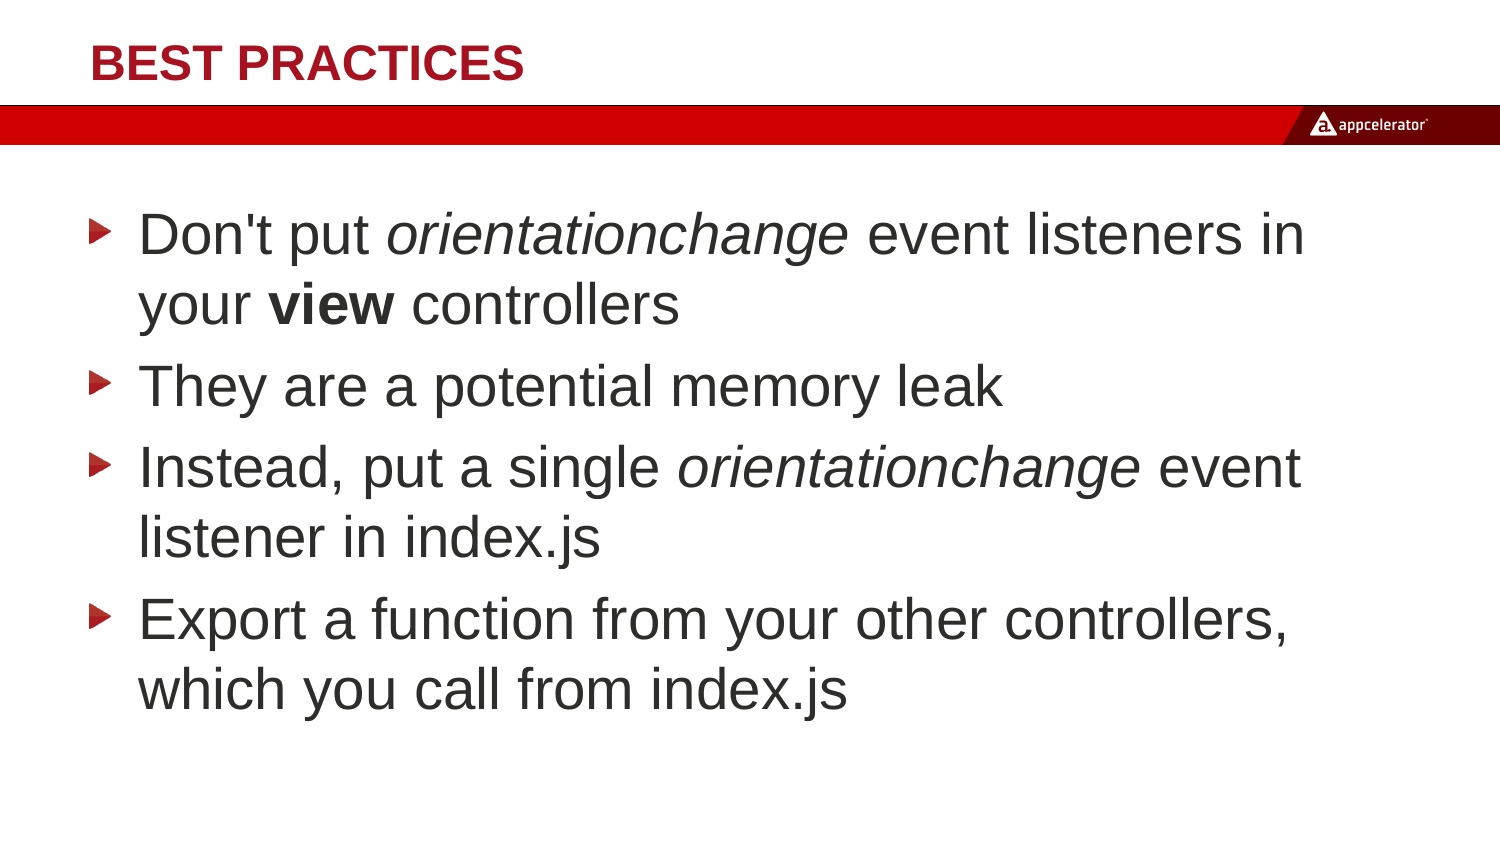

# Best Practices
Don't put orientationchange event listeners in your view controllers
They are a potential memory leak
Instead, put a single orientationchange event listener in index.js
Export a function from your other controllers, which you call from index.js